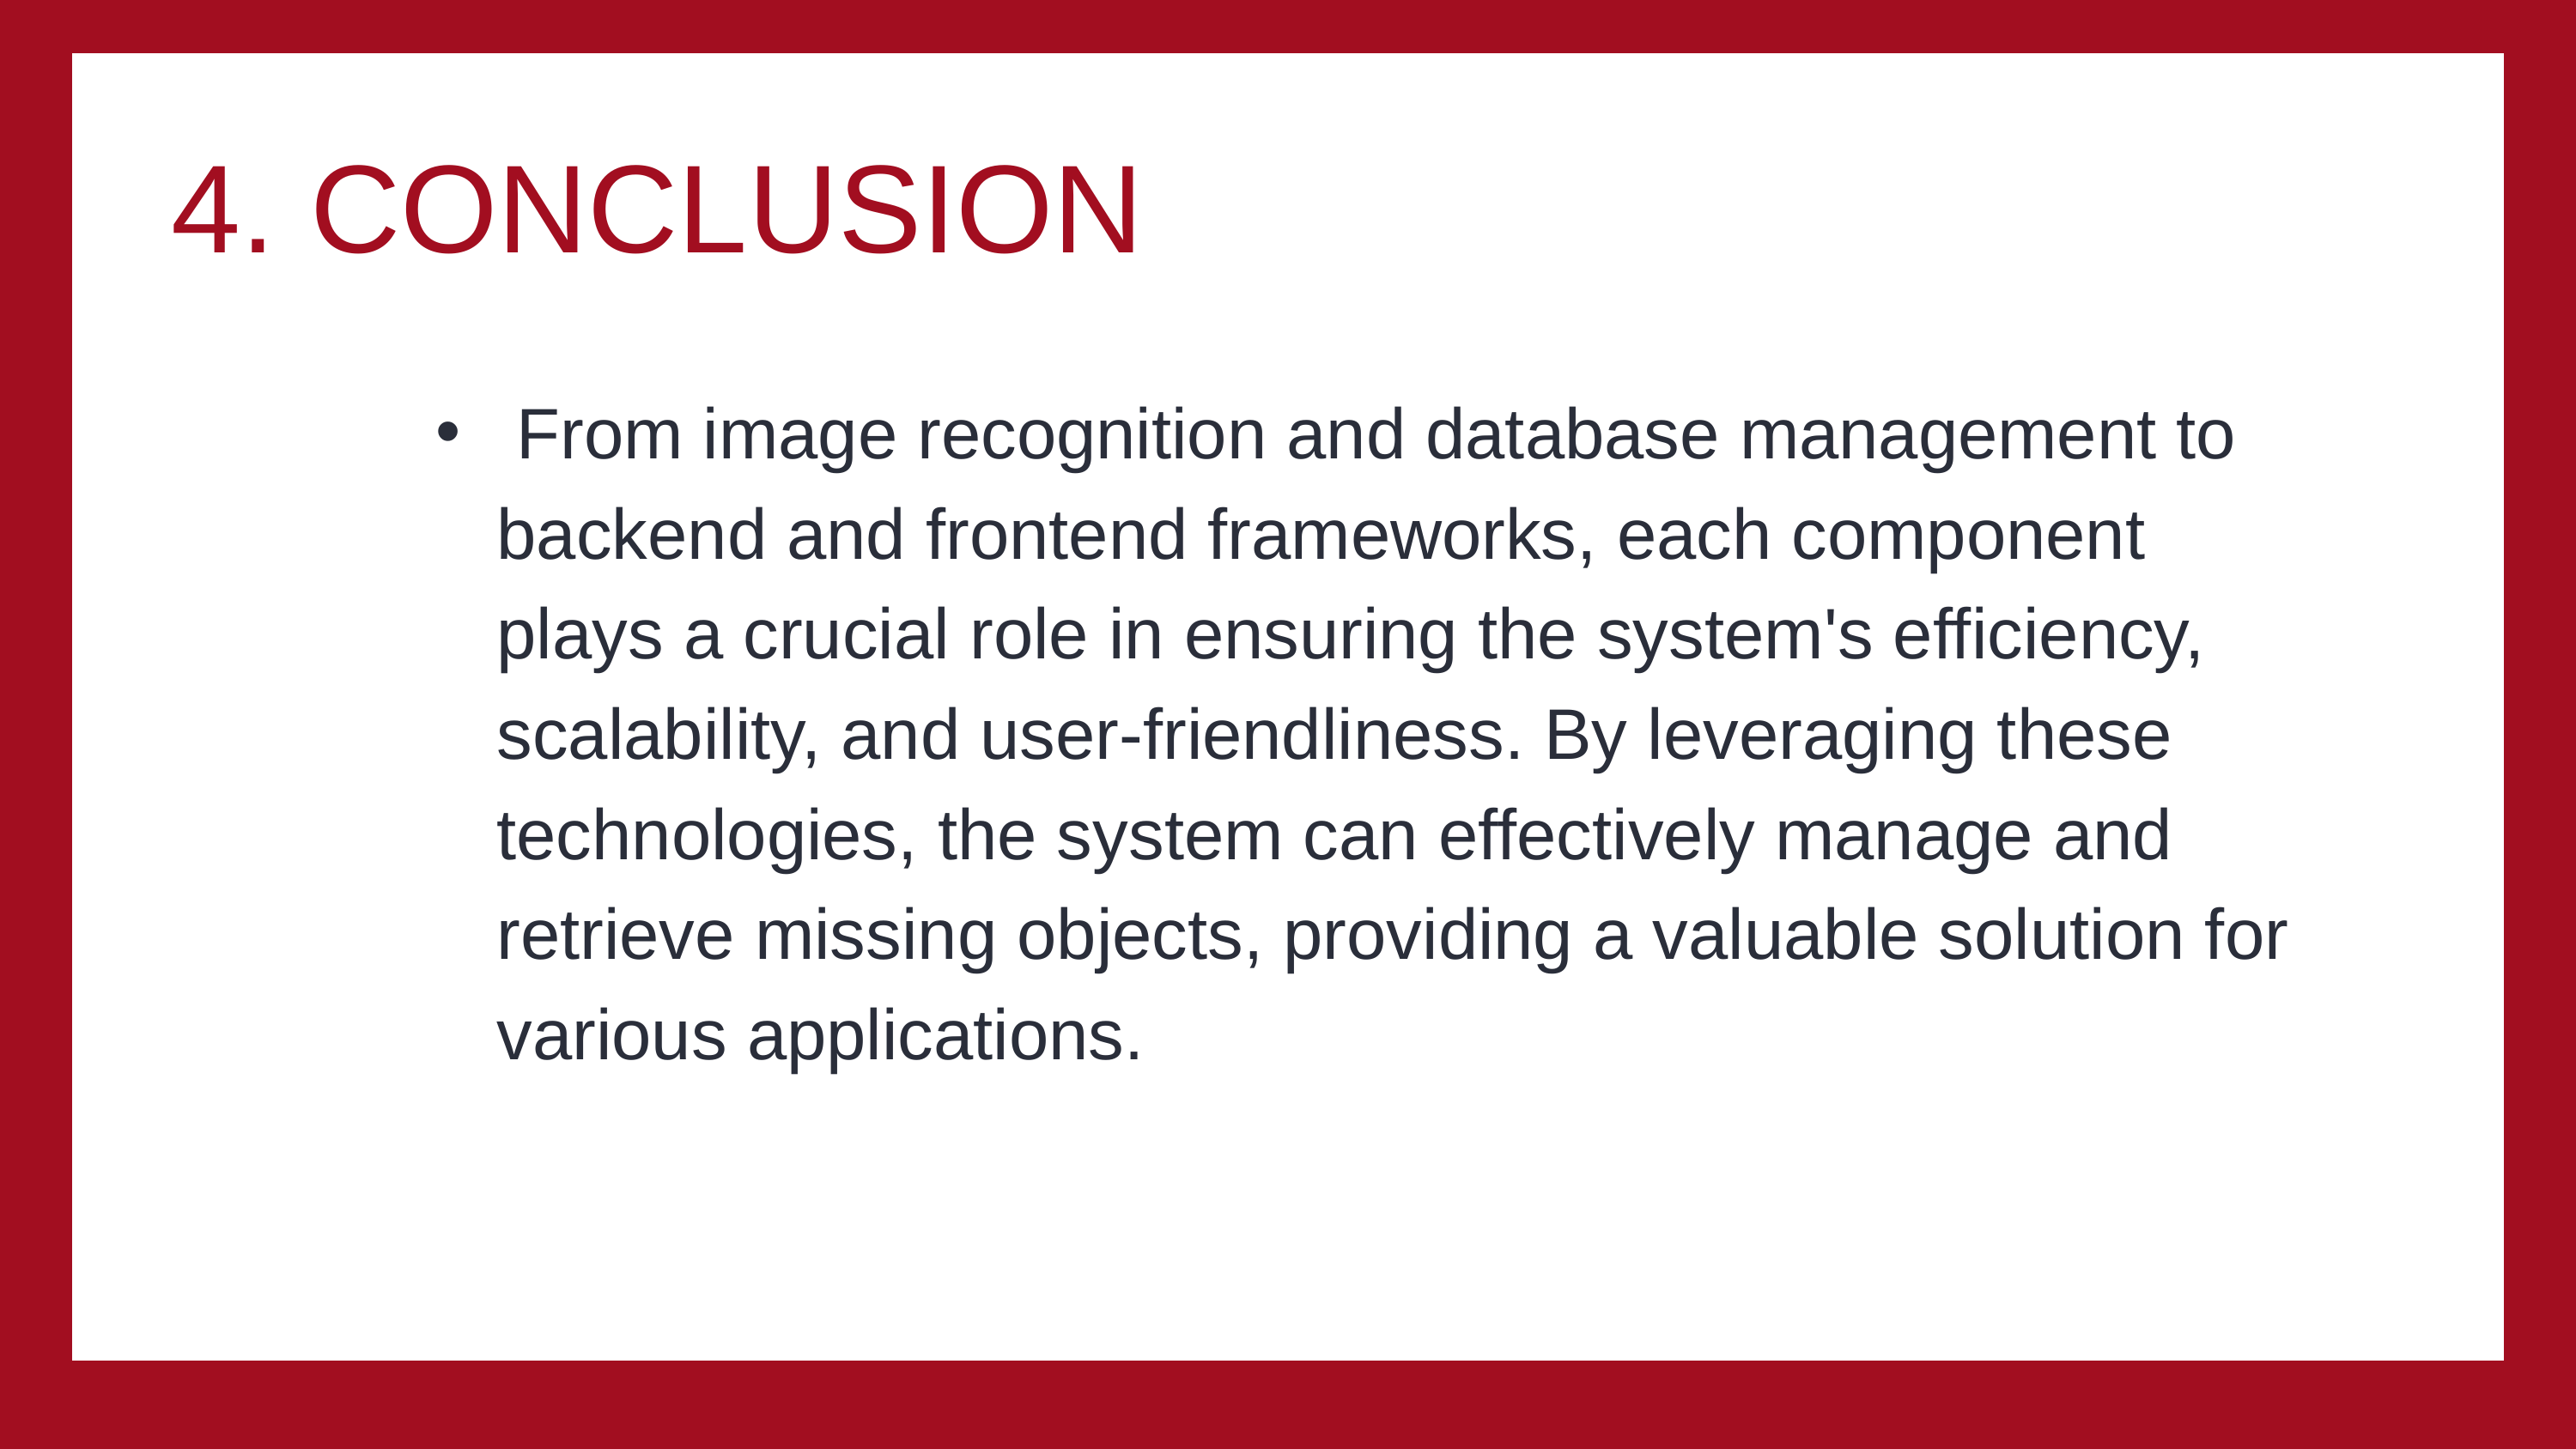

4. CONCLUSION
 From image recognition and database management to backend and frontend frameworks, each component plays a crucial role in ensuring the system's efficiency, scalability, and user-friendliness. By leveraging these technologies, the system can effectively manage and retrieve missing objects, providing a valuable solution for various applications.